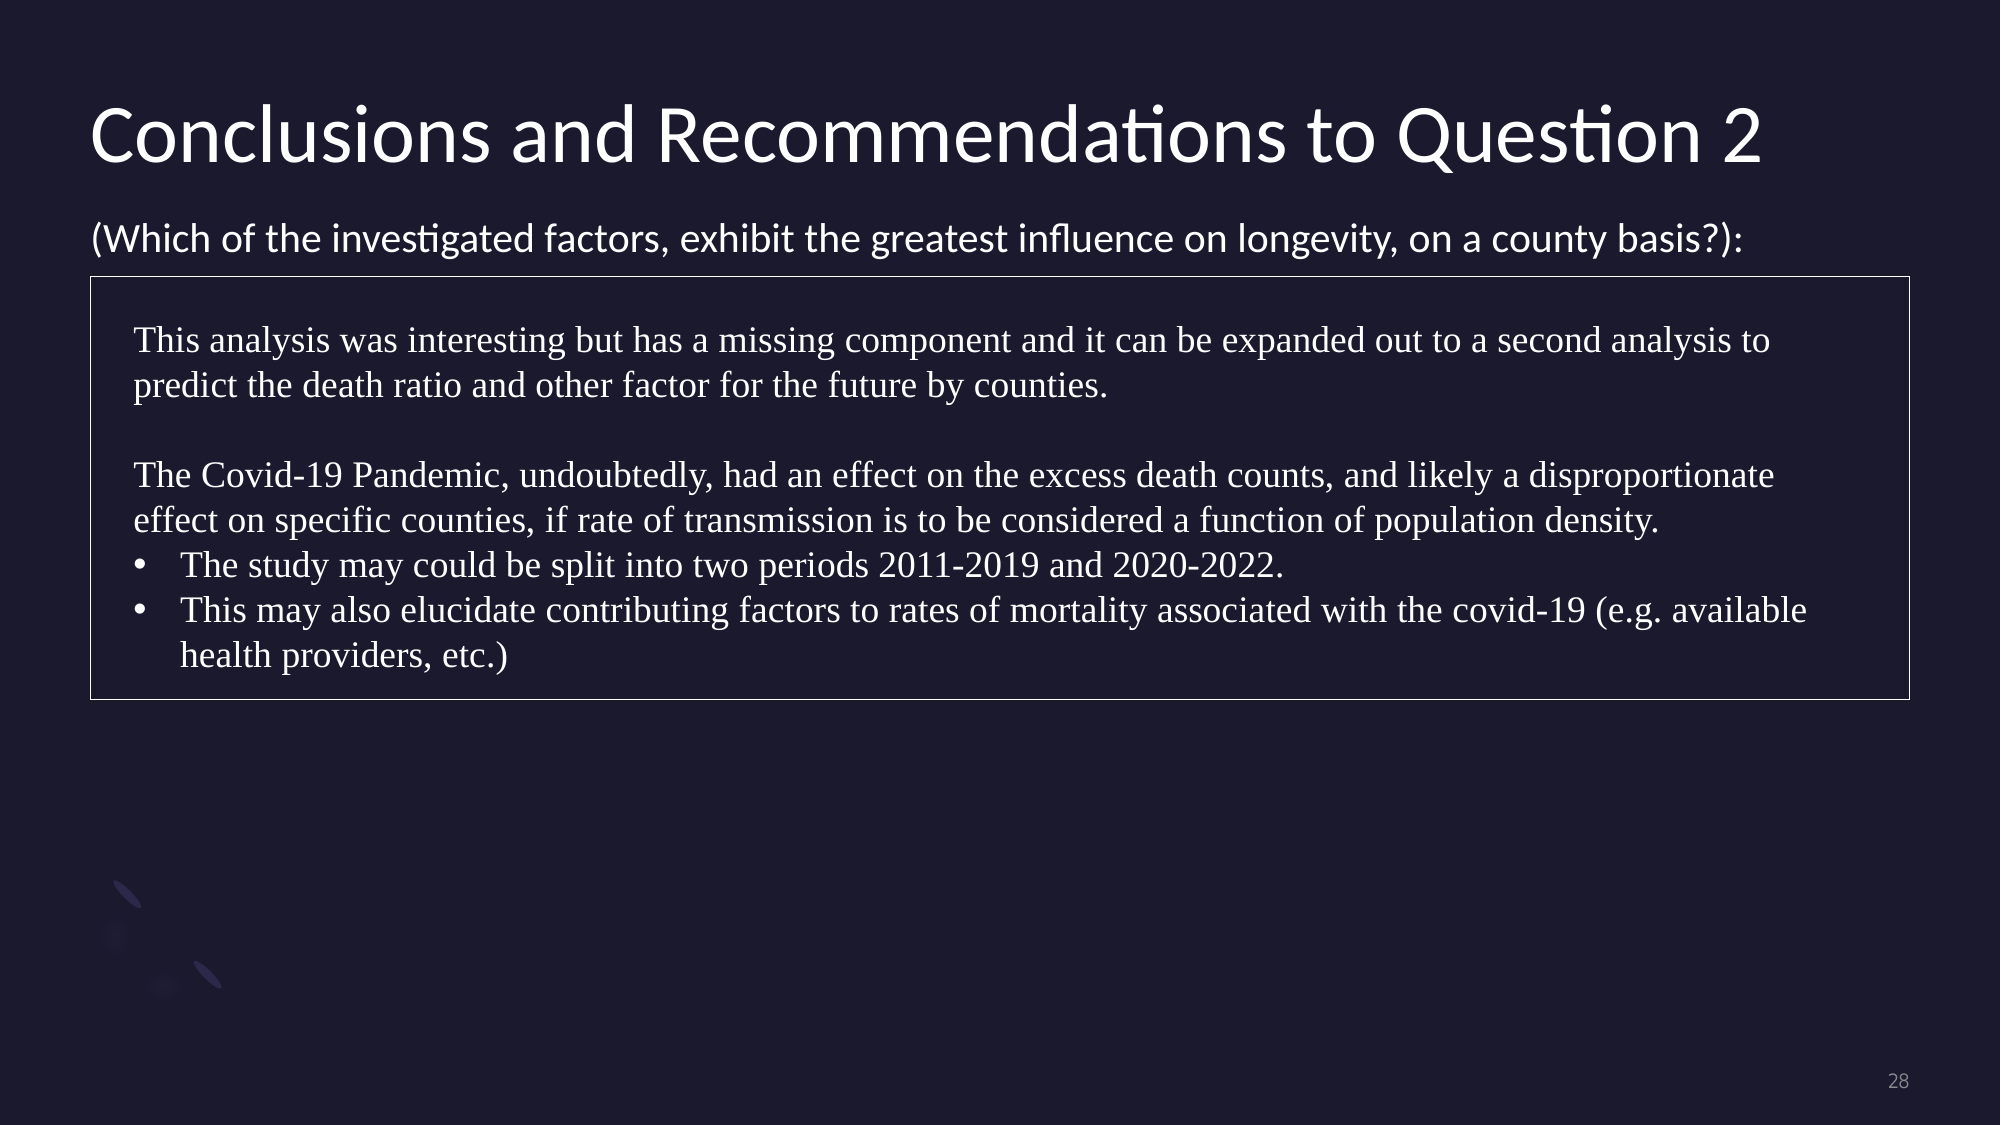

# Conclusions and Recommendations to Question 2 (Which of the investigated factors, exhibit the greatest influence on longevity, on a county basis?):

This analysis was interesting but has a missing component and it can be expanded out to a second analysis to predict the death ratio and other factor for the future by counties.

The Covid-19 Pandemic, undoubtedly, had an effect on the excess death counts, and likely a disproportionate effect on specific counties, if rate of transmission is to be considered a function of population density.
The study may could be split into two periods 2011-2019 and 2020-2022.
This may also elucidate contributing factors to rates of mortality associated with the covid-19 (e.g. available health providers, etc.)

28